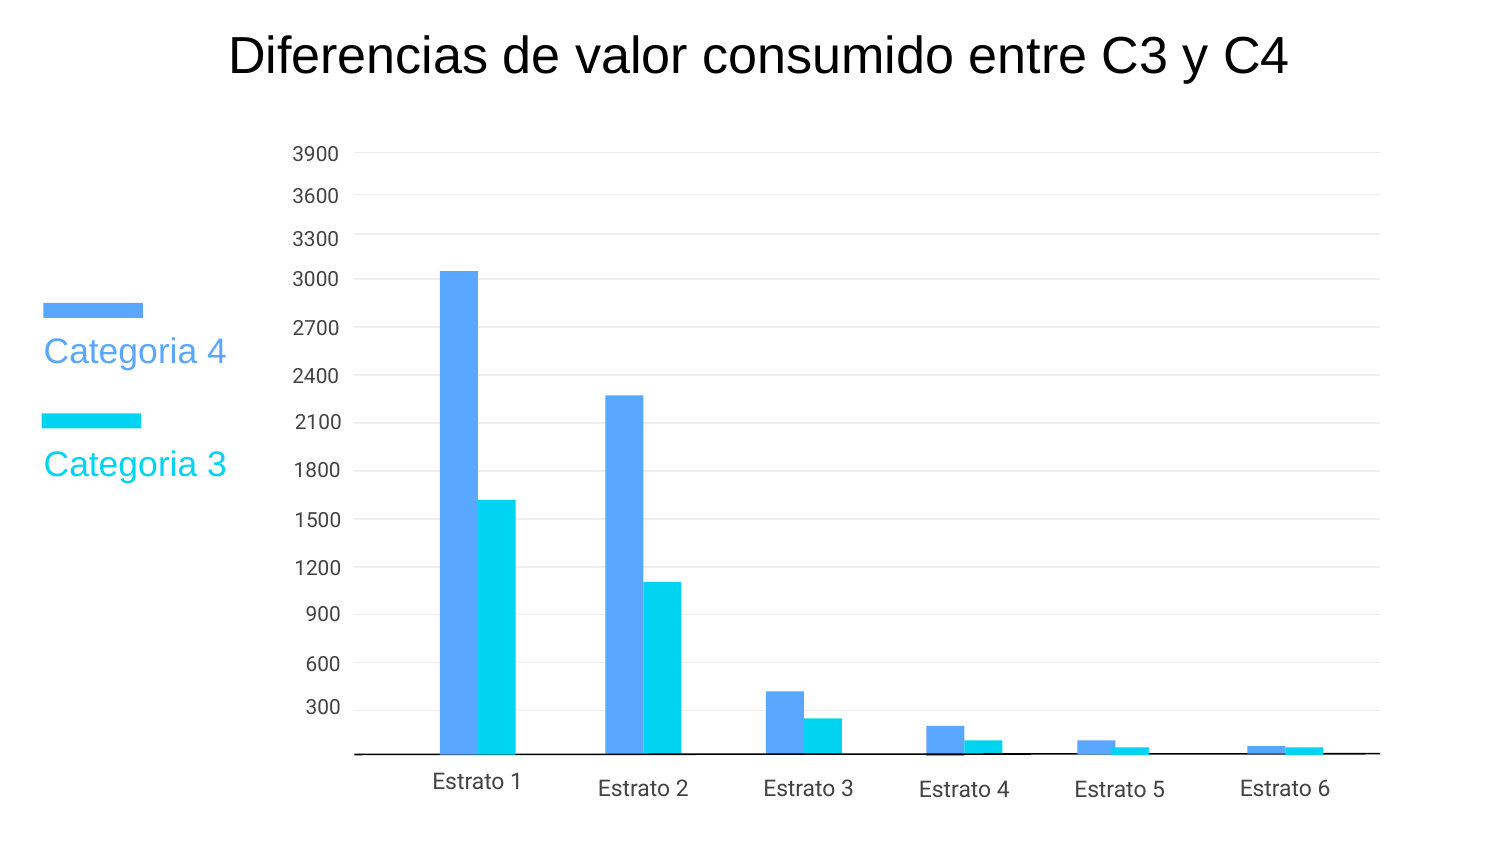

# Diferencias de valor consumido entre C3 y C4
3900
3600
3300
3000

Estrato 1

Categoria 4
2700
2400

2100

Categoria 3
1800
1500
1200
900
600
300

Estrato 2
Estrato 3
Estrato 6
Estrato 4
Estrato 5